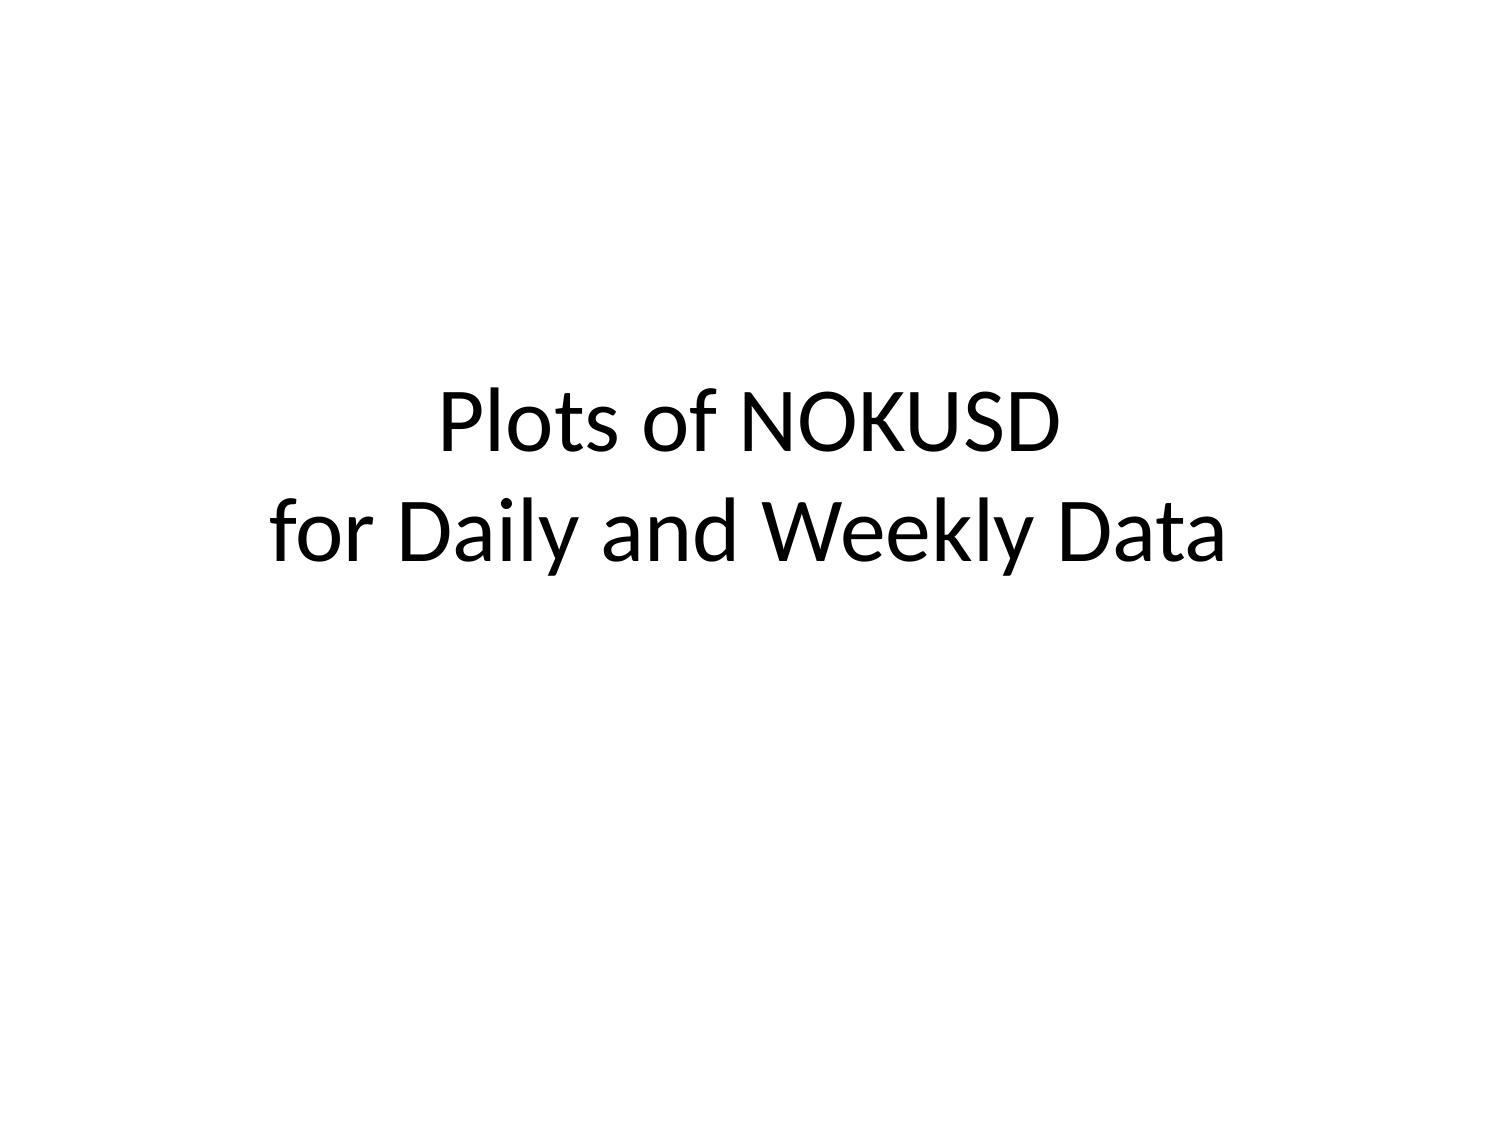

# Plots of NOKUSD for Daily and Weekly Data